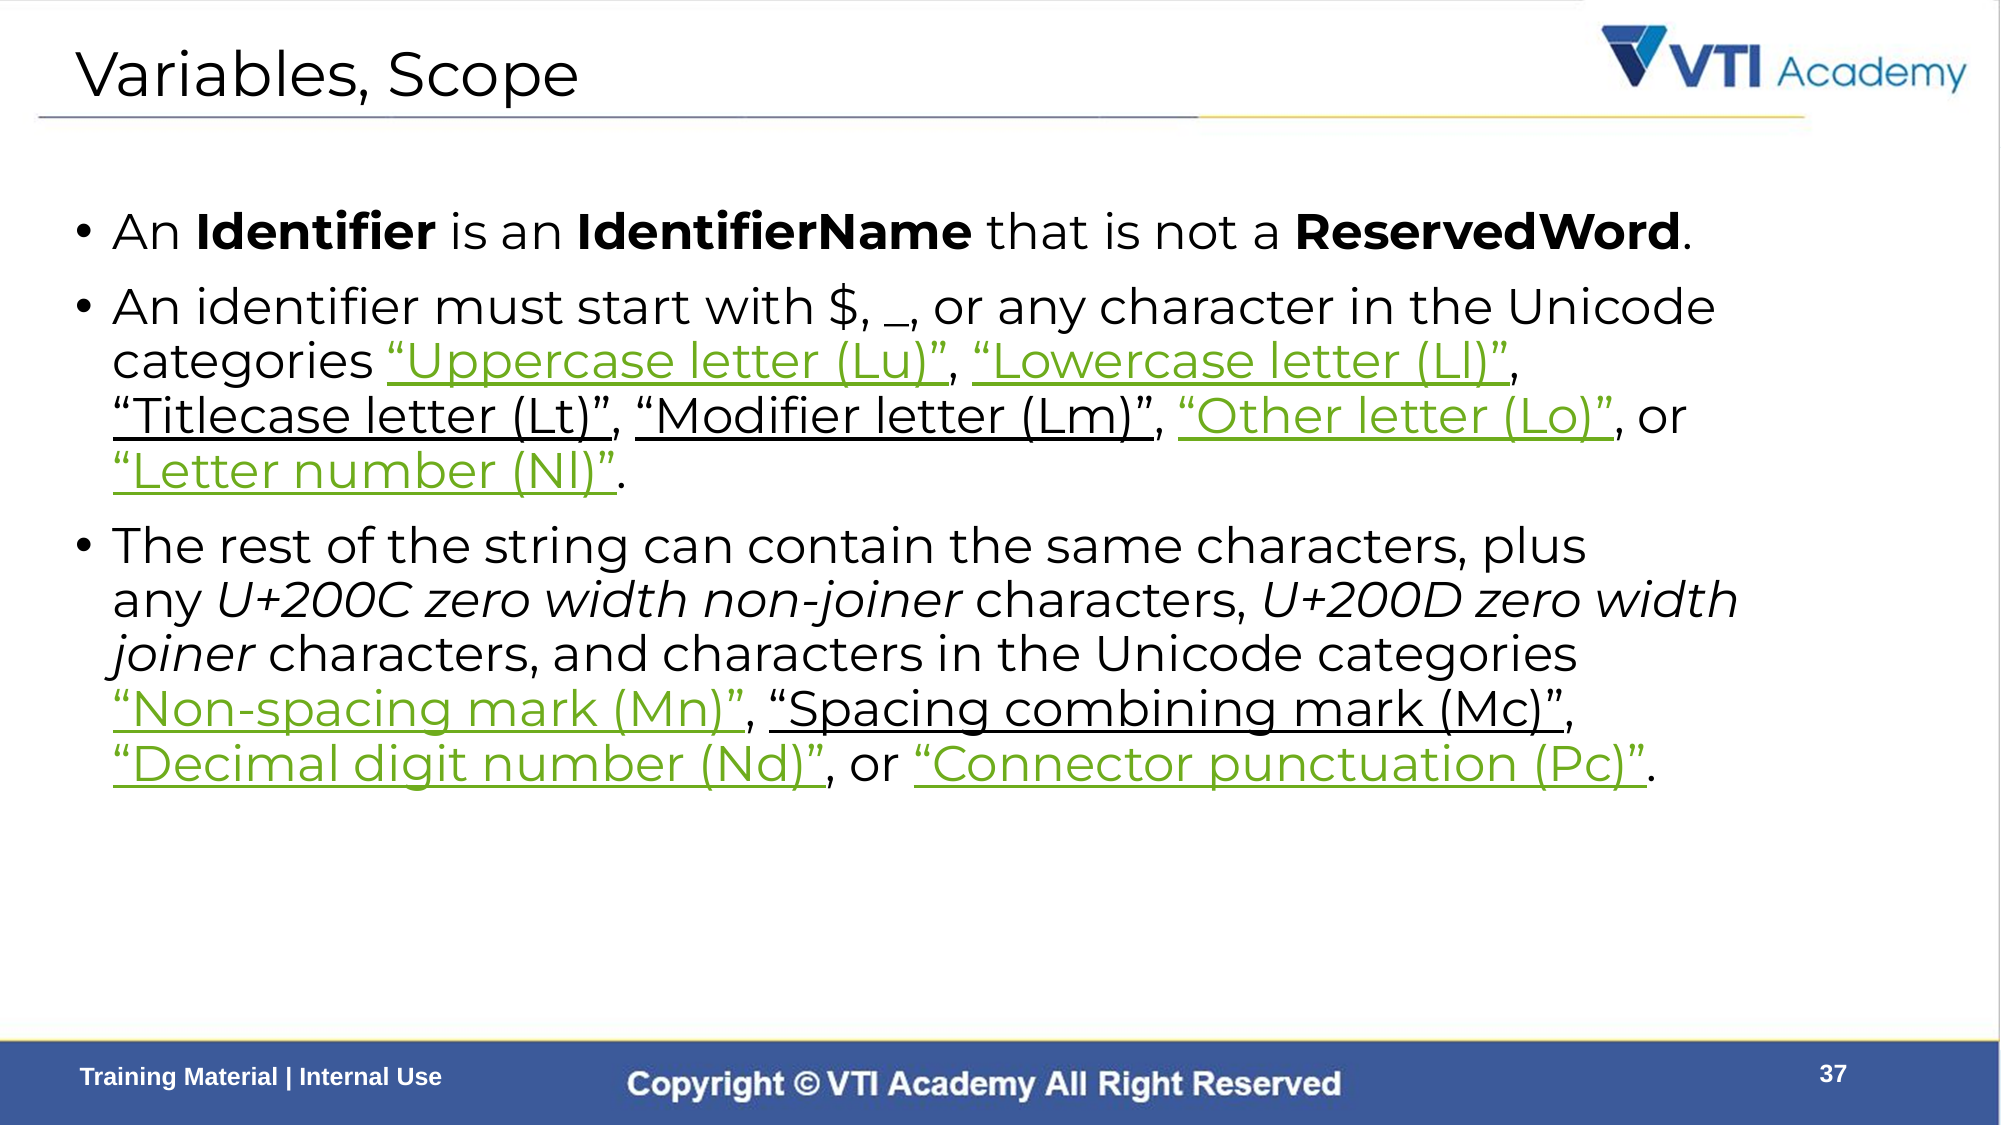

# Variables, Scope
An Identifier is an IdentifierName that is not a ReservedWord.
An identifier must start with $, _, or any character in the Unicode categories “Uppercase letter (Lu)”, “Lowercase letter (Ll)”, “Titlecase letter (Lt)”, “Modifier letter (Lm)”, “Other letter (Lo)”, or “Letter number (Nl)”.
The rest of the string can contain the same characters, plus any U+200C zero width non-joiner characters, U+200D zero width joiner characters, and characters in the Unicode categories “Non-spacing mark (Mn)”, “Spacing combining mark (Mc)”, “Decimal digit number (Nd)”, or “Connector punctuation (Pc)”.
37
Training Material | Internal Use